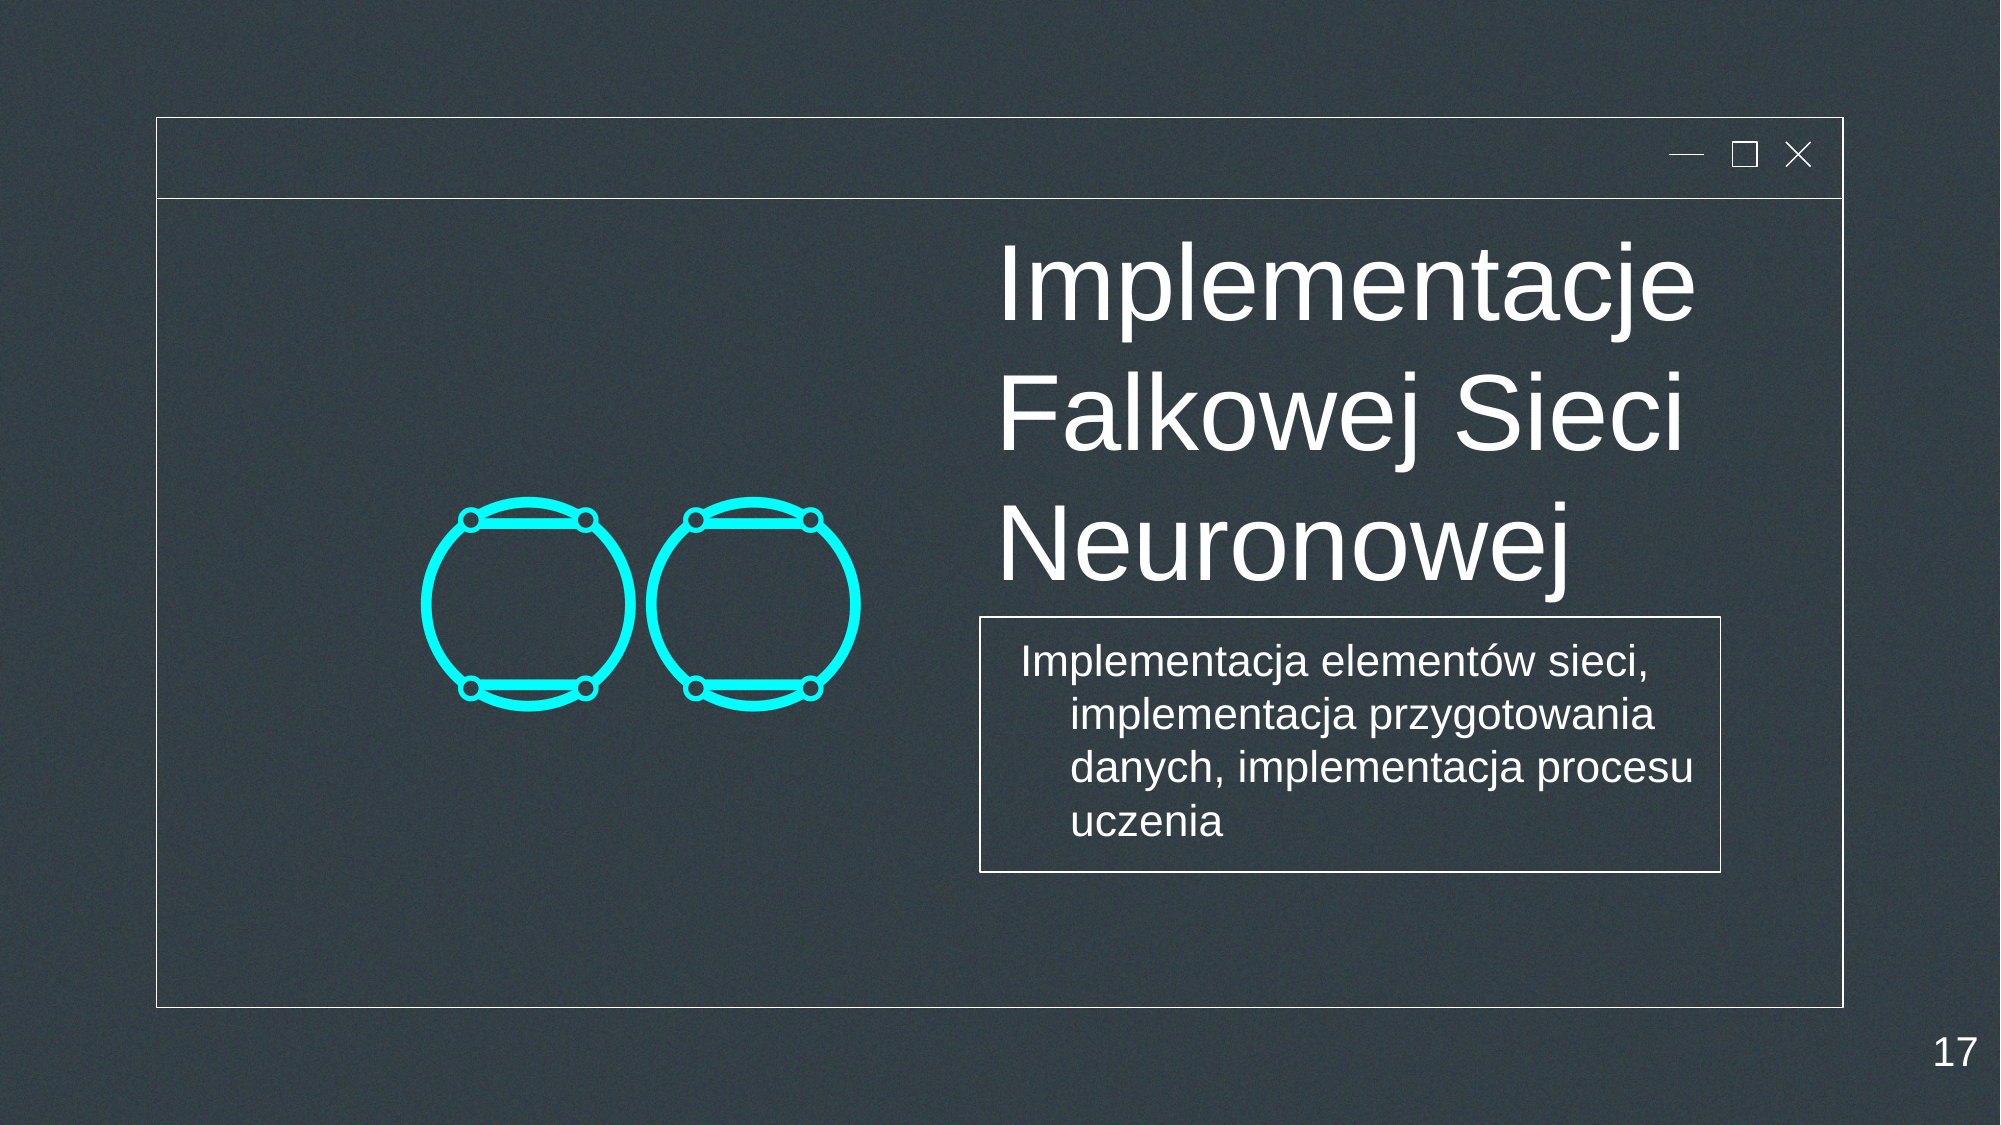

# Implementacje Falkowej Sieci Neuronowej
۝۝
Implementacja elementów sieci, implementacja przygotowania danych, implementacja procesu uczenia
17